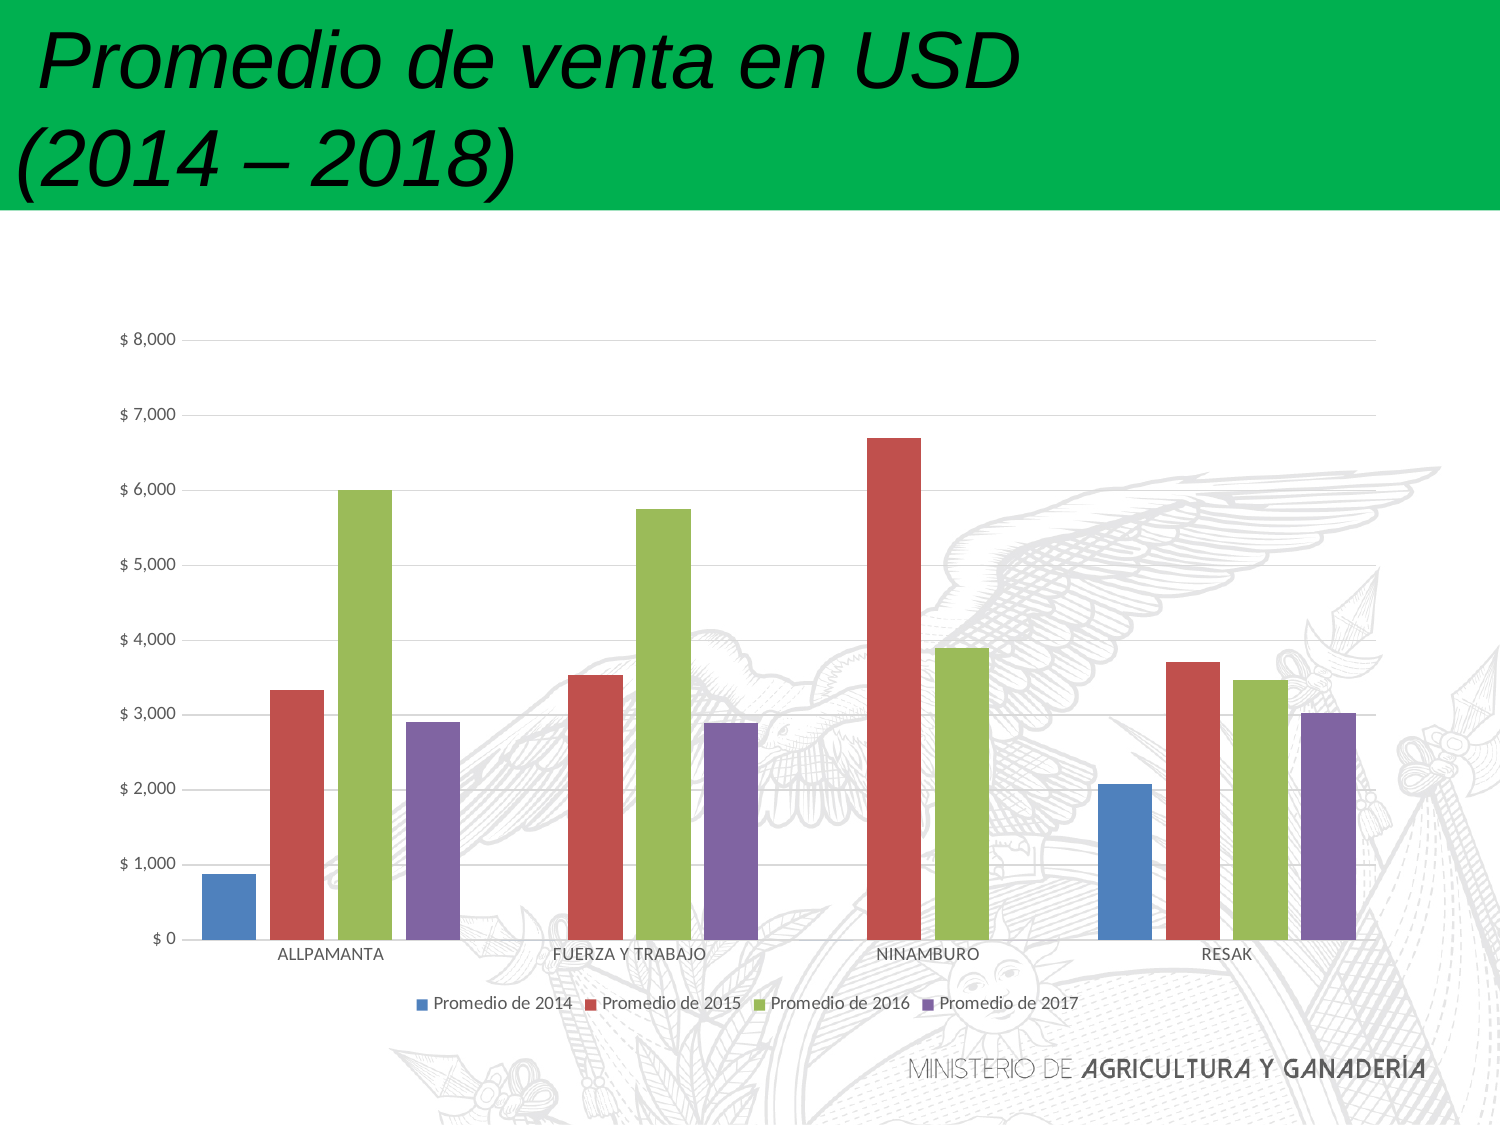

Promedio de venta en USD
(2014 – 2018)

### Chart

| Category | Promedio de 2014 | Promedio de 2015 | Promedio de 2016 | Promedio de 2017 |
|---|---|---|---|---|
| ALLPAMANTA | 880.0 | 3340.0 | 6006.666666666667 | 2913.3333333333335 |
| FUERZA Y TRABAJO | 0.0 | 3530.0 | 5750.0 | 2890.0 |
| NINAMBURO | 0.0 | 6700.0 | 3900.0 | 0.0 |
| RESAK | 2078.0 | 3712.0 | 3468.0 | 3034.0 |